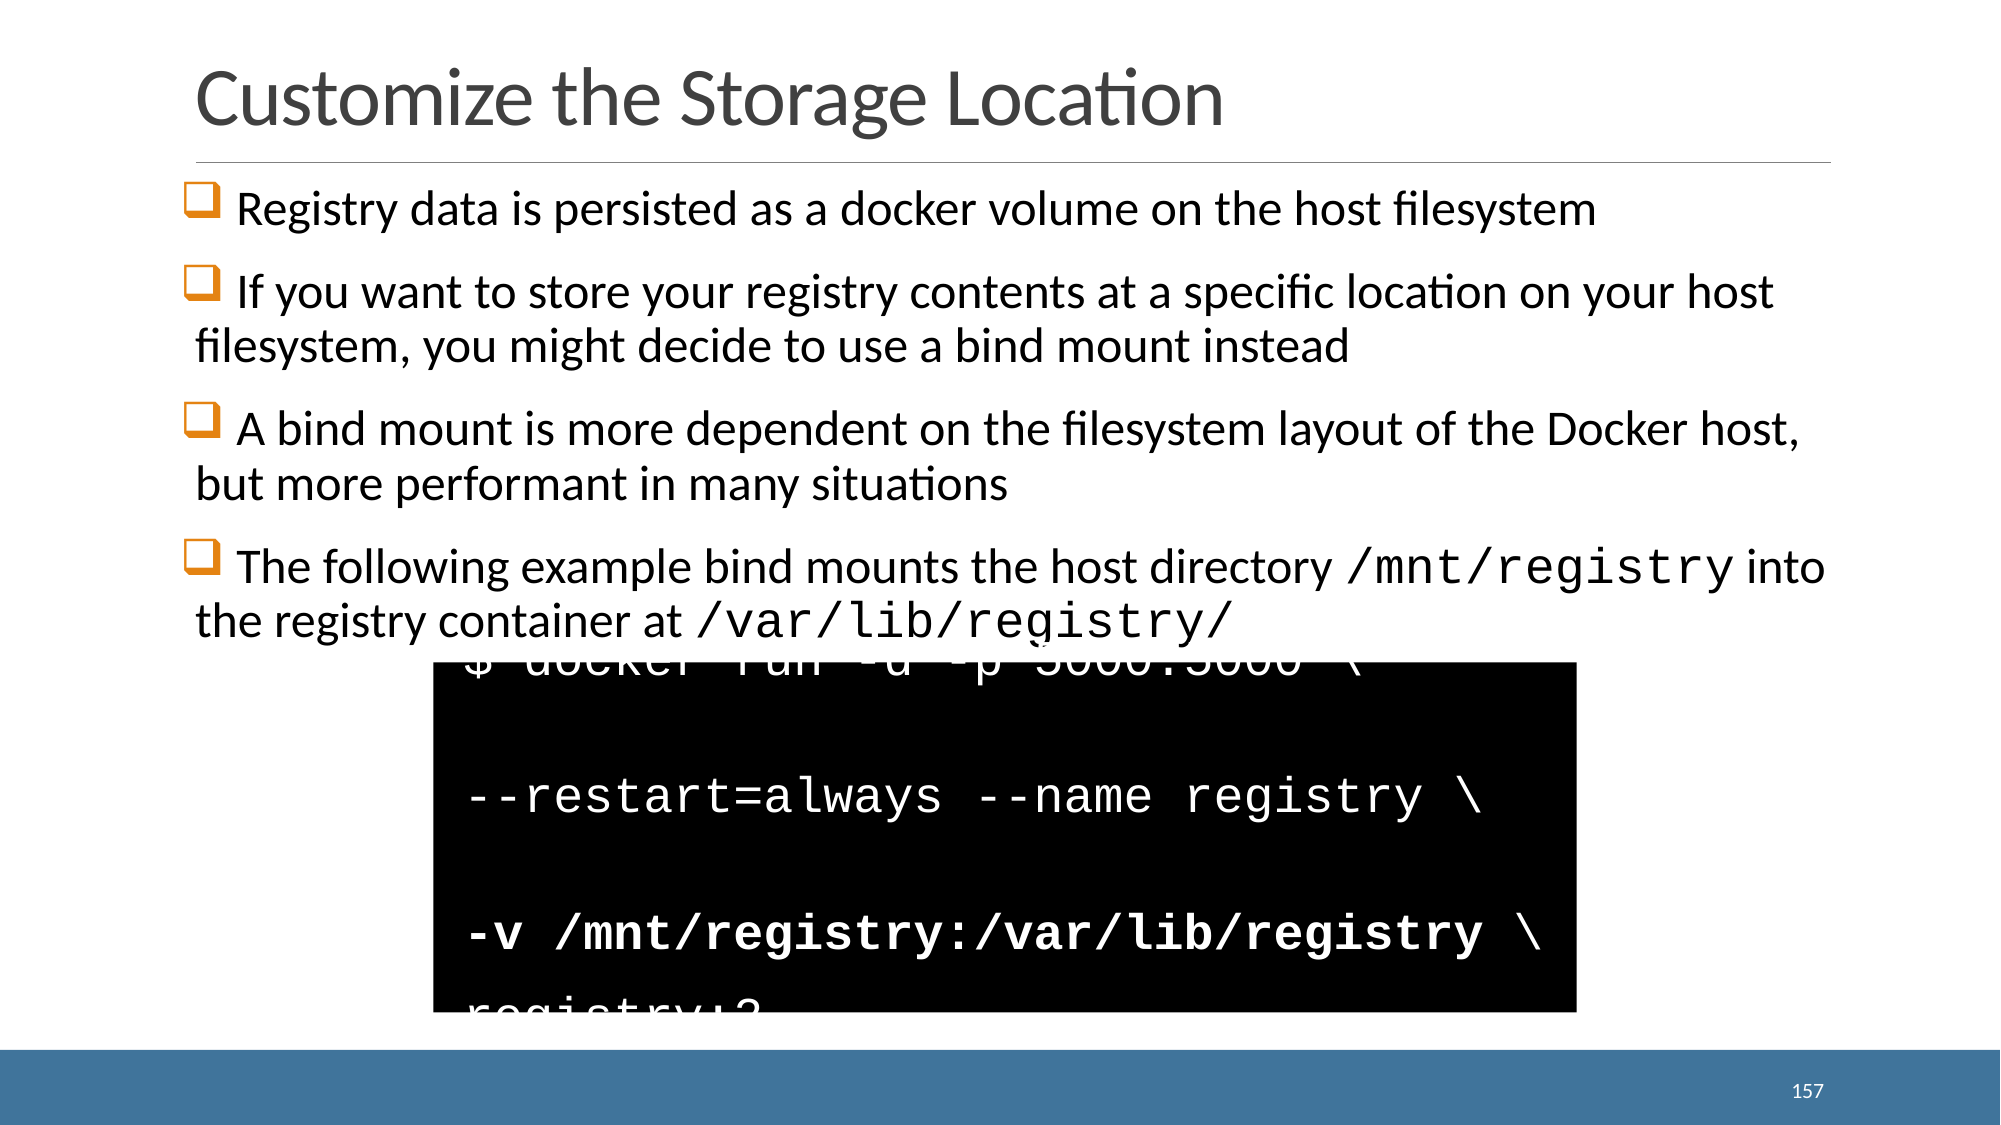

# Customize the Storage Location
 Registry data is persisted as a docker volume on the host filesystem
 If you want to store your registry contents at a specific location on your host filesystem, you might decide to use a bind mount instead
 A bind mount is more dependent on the filesystem layout of the Docker host, but more performant in many situations
 The following example bind mounts the host directory /mnt/registry into the registry container at /var/lib/registry/

 $ docker run -d -p 5000:5000 \
 --restart=always --name registry \
 -v /mnt/registry:/var/lib/registry \
 registry:2

157